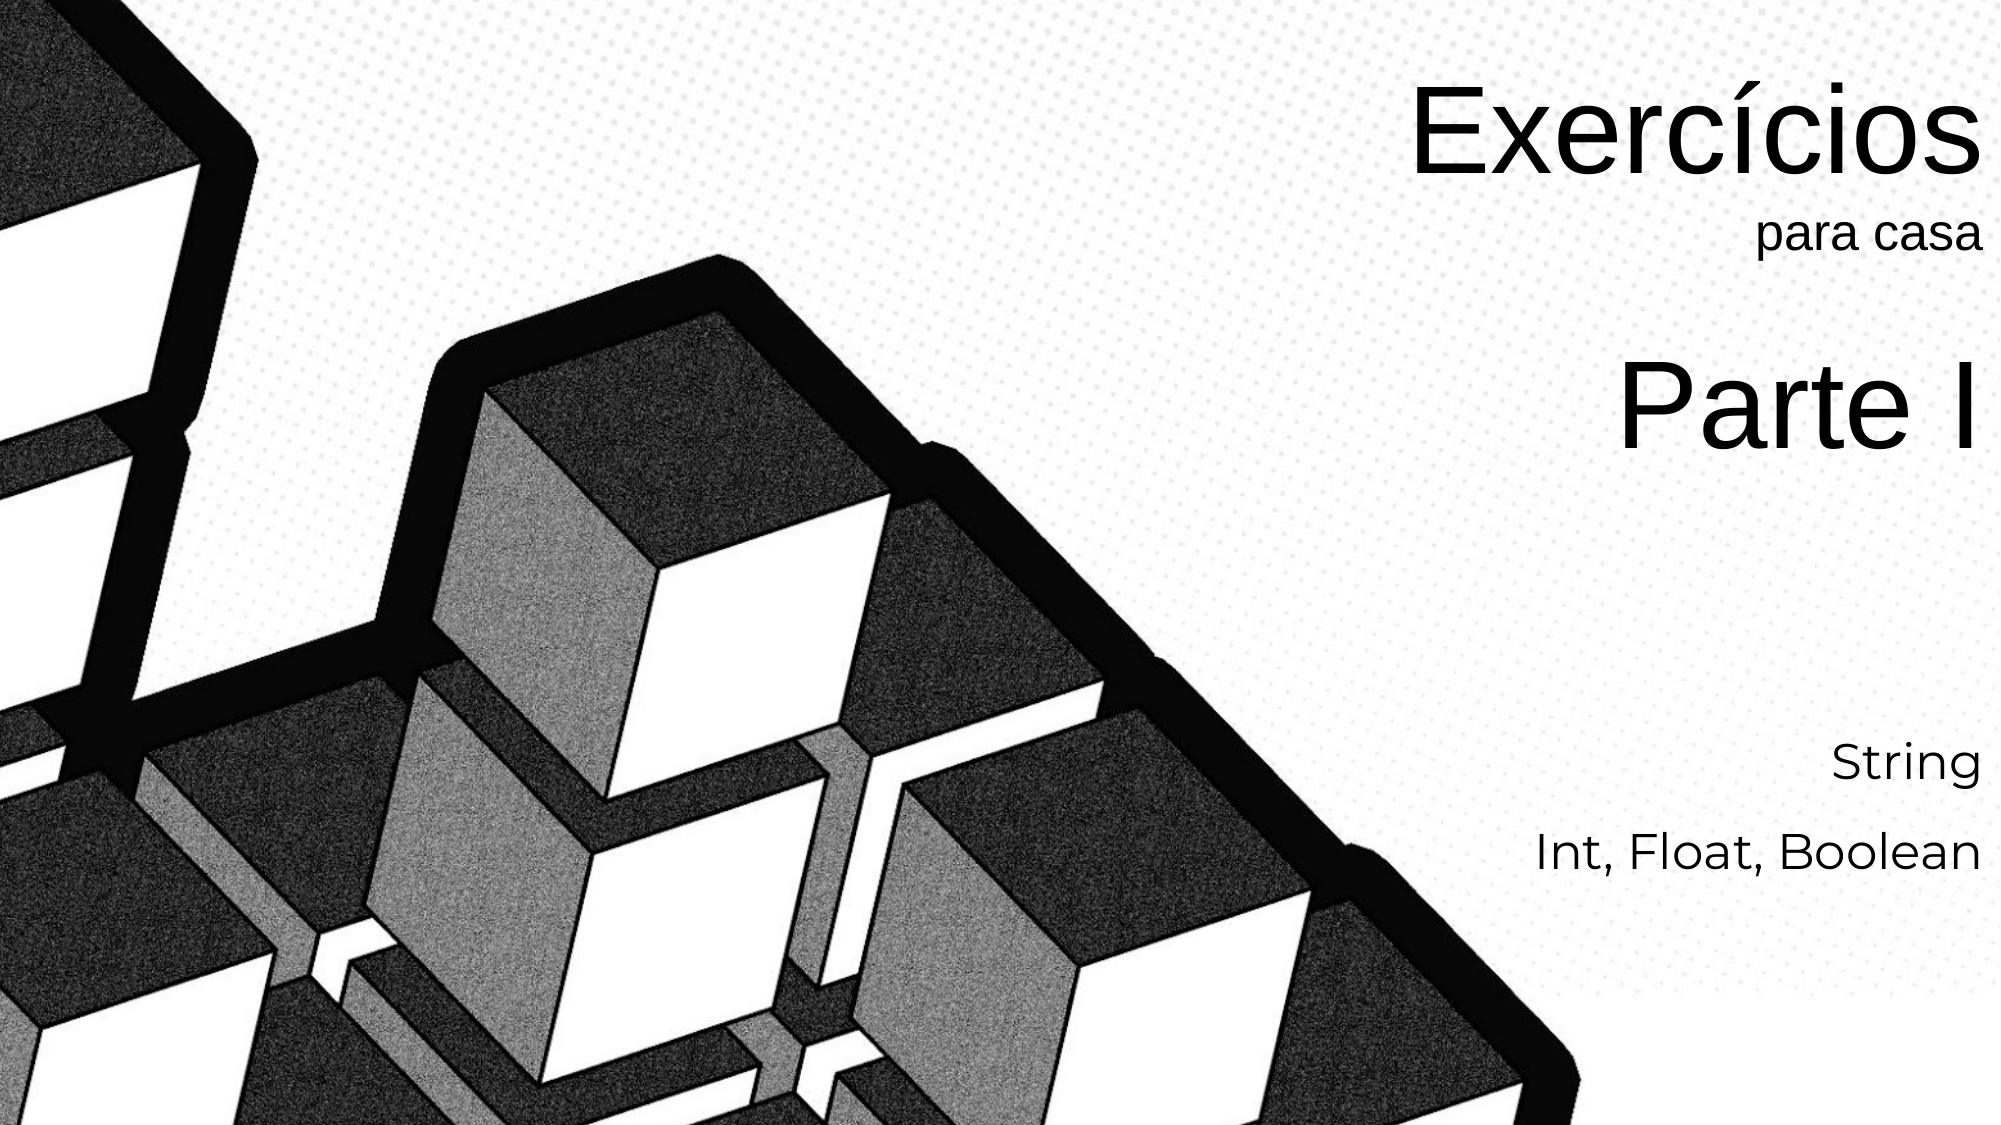

Exercícios
para casa

Parte I
String
Int, Float, Boolean